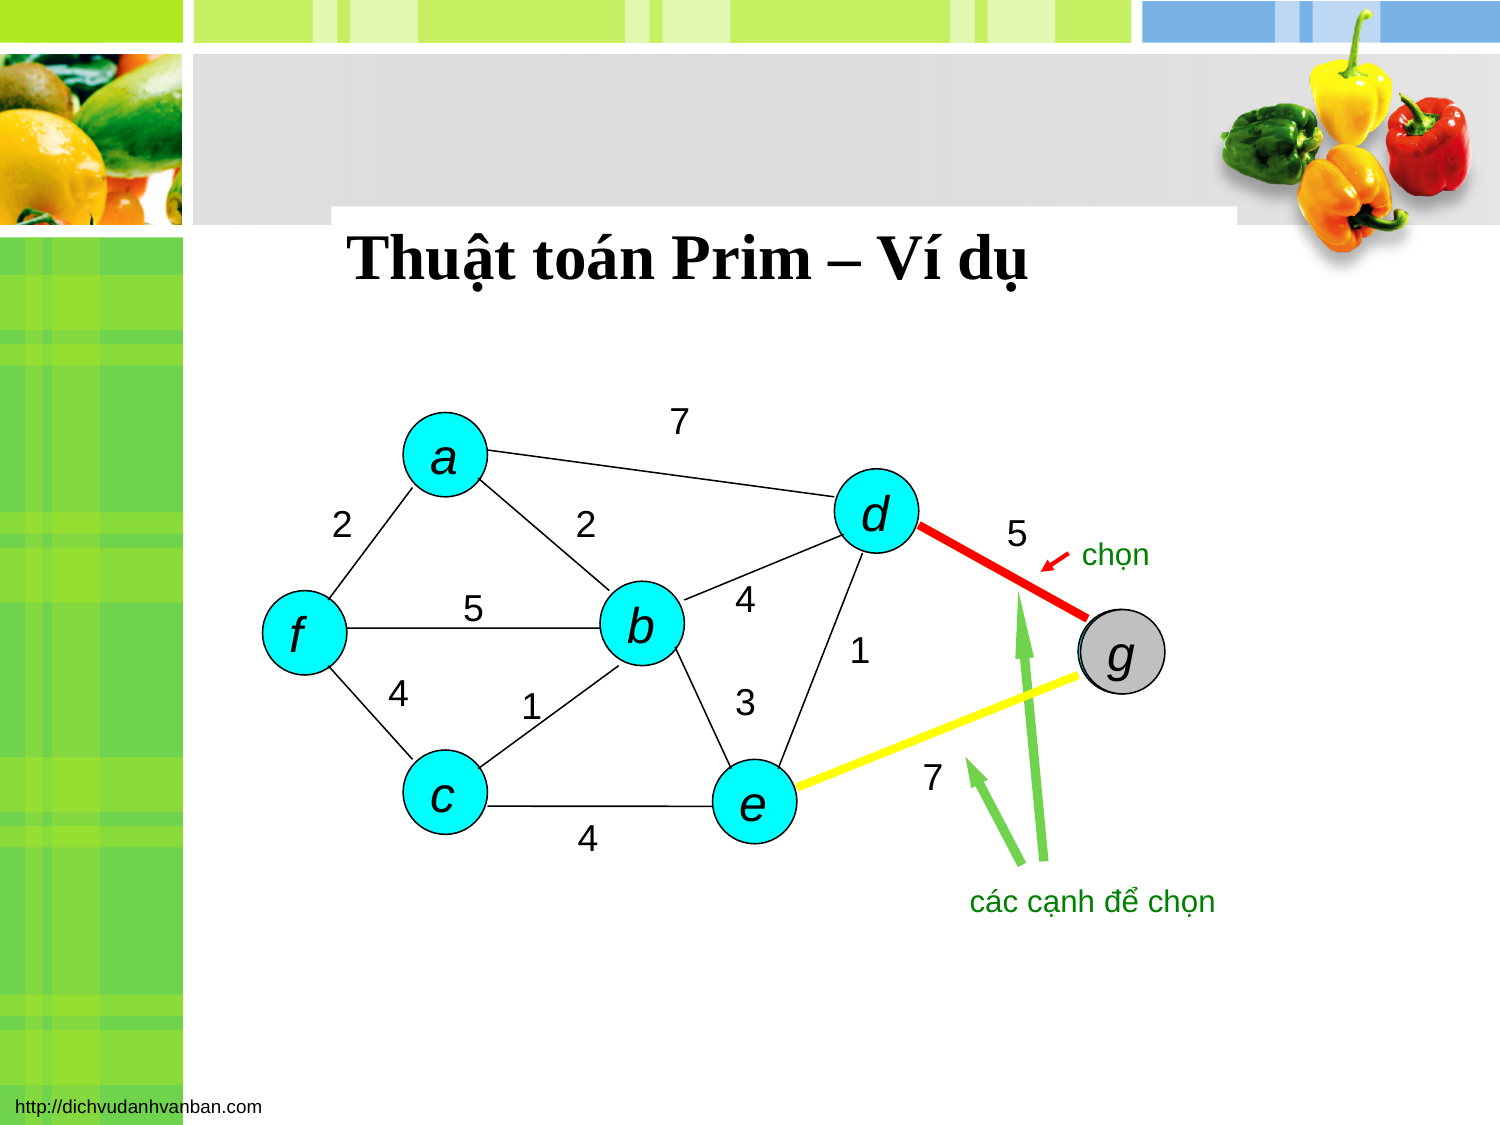

# Thuật toán Prim – Ví dụ
7
a

d

2
2
5

chọn

4
5
b
f
g
g
1

4

3

1

7
c
e

4
các cạnh để chọn
226